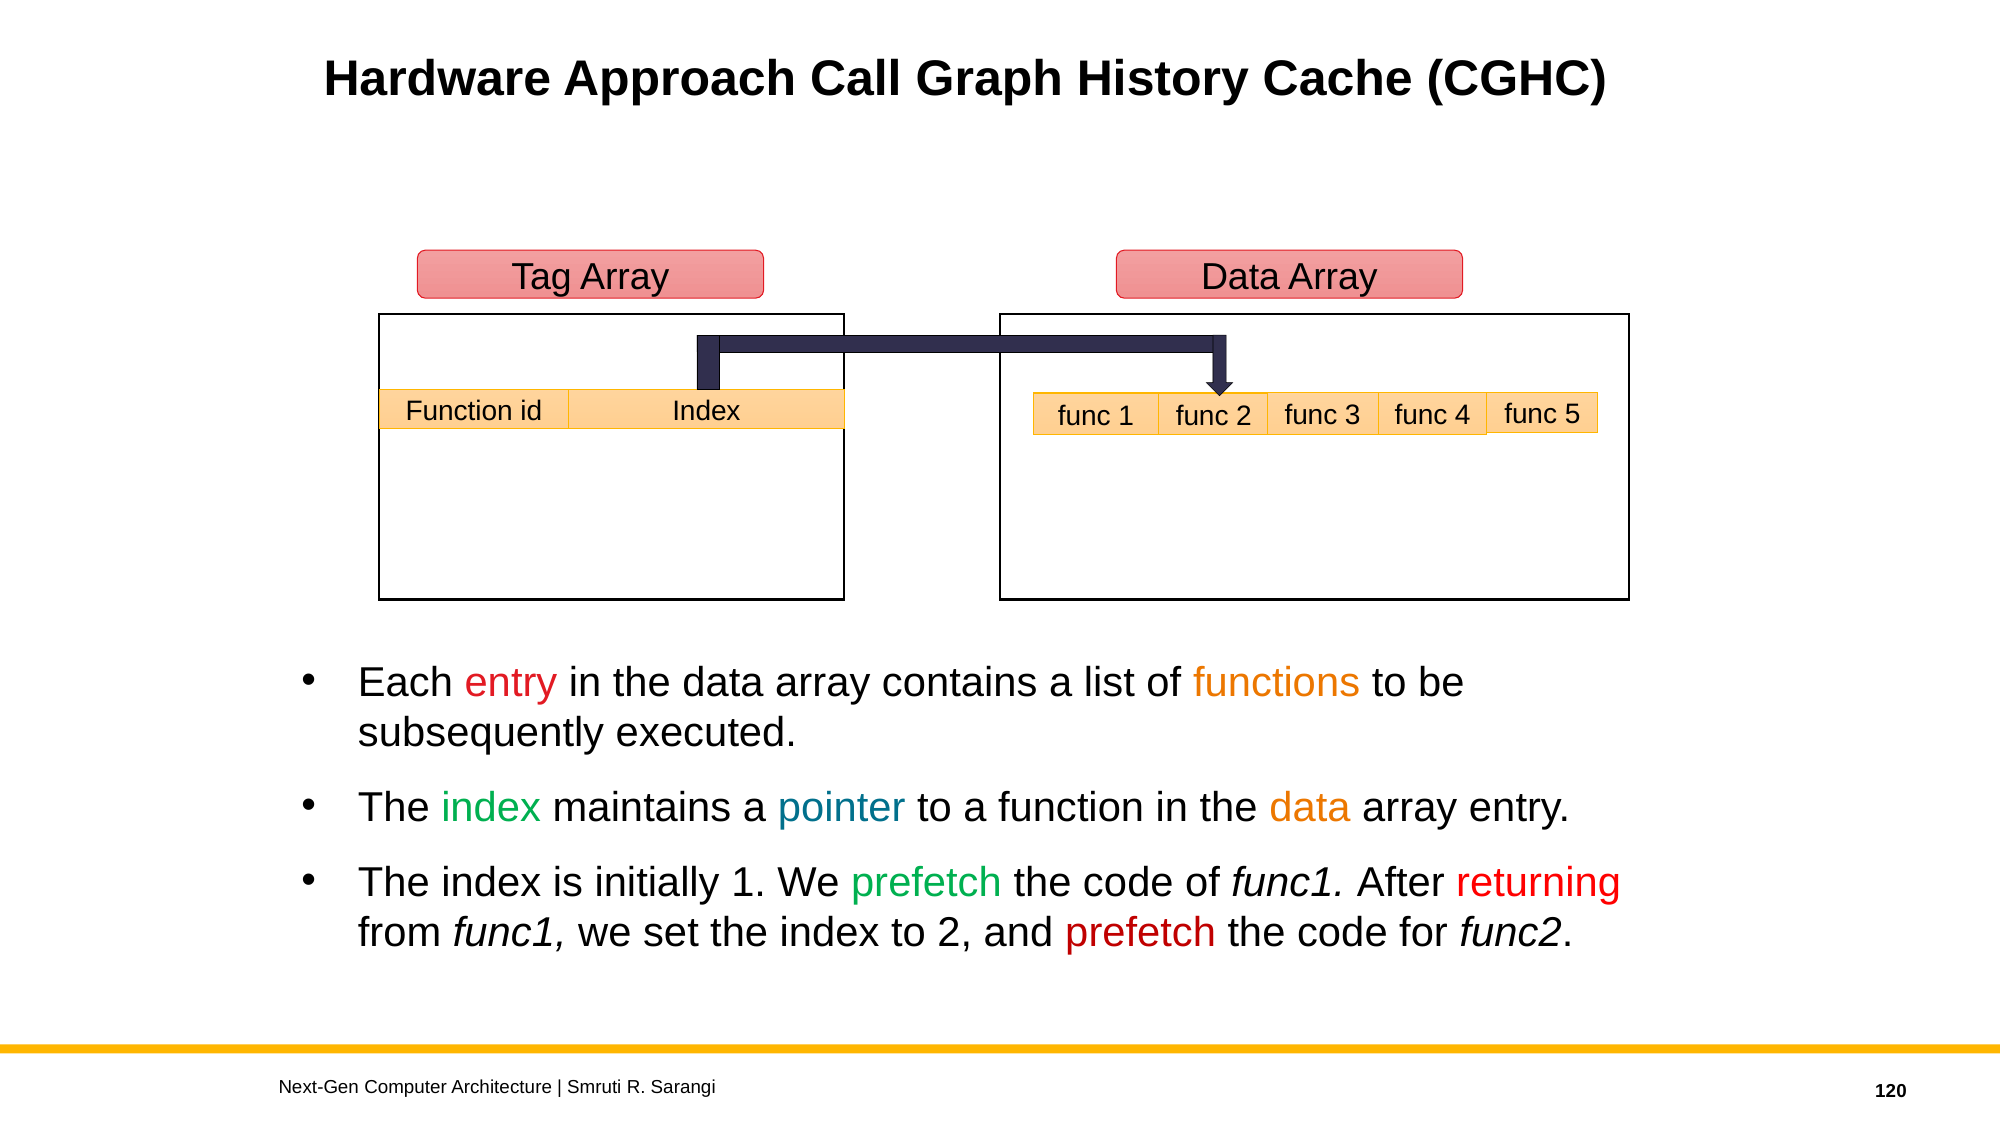

# Hardware Approach Call Graph History Cache (CGHC)
Tag Array
Data Array

Function id
Index
func 3
func 4
func 5
func 1
func 2
Each entry in the data array contains a list of functions to be subsequently executed.
The index maintains a pointer to a function in the data array entry.
The index is initially 1. We prefetch the code of func1. After returning from func1, we set the index to 2, and prefetch the code for func2.

Next-Gen Computer Architecture | Smruti R. Sarangi
120